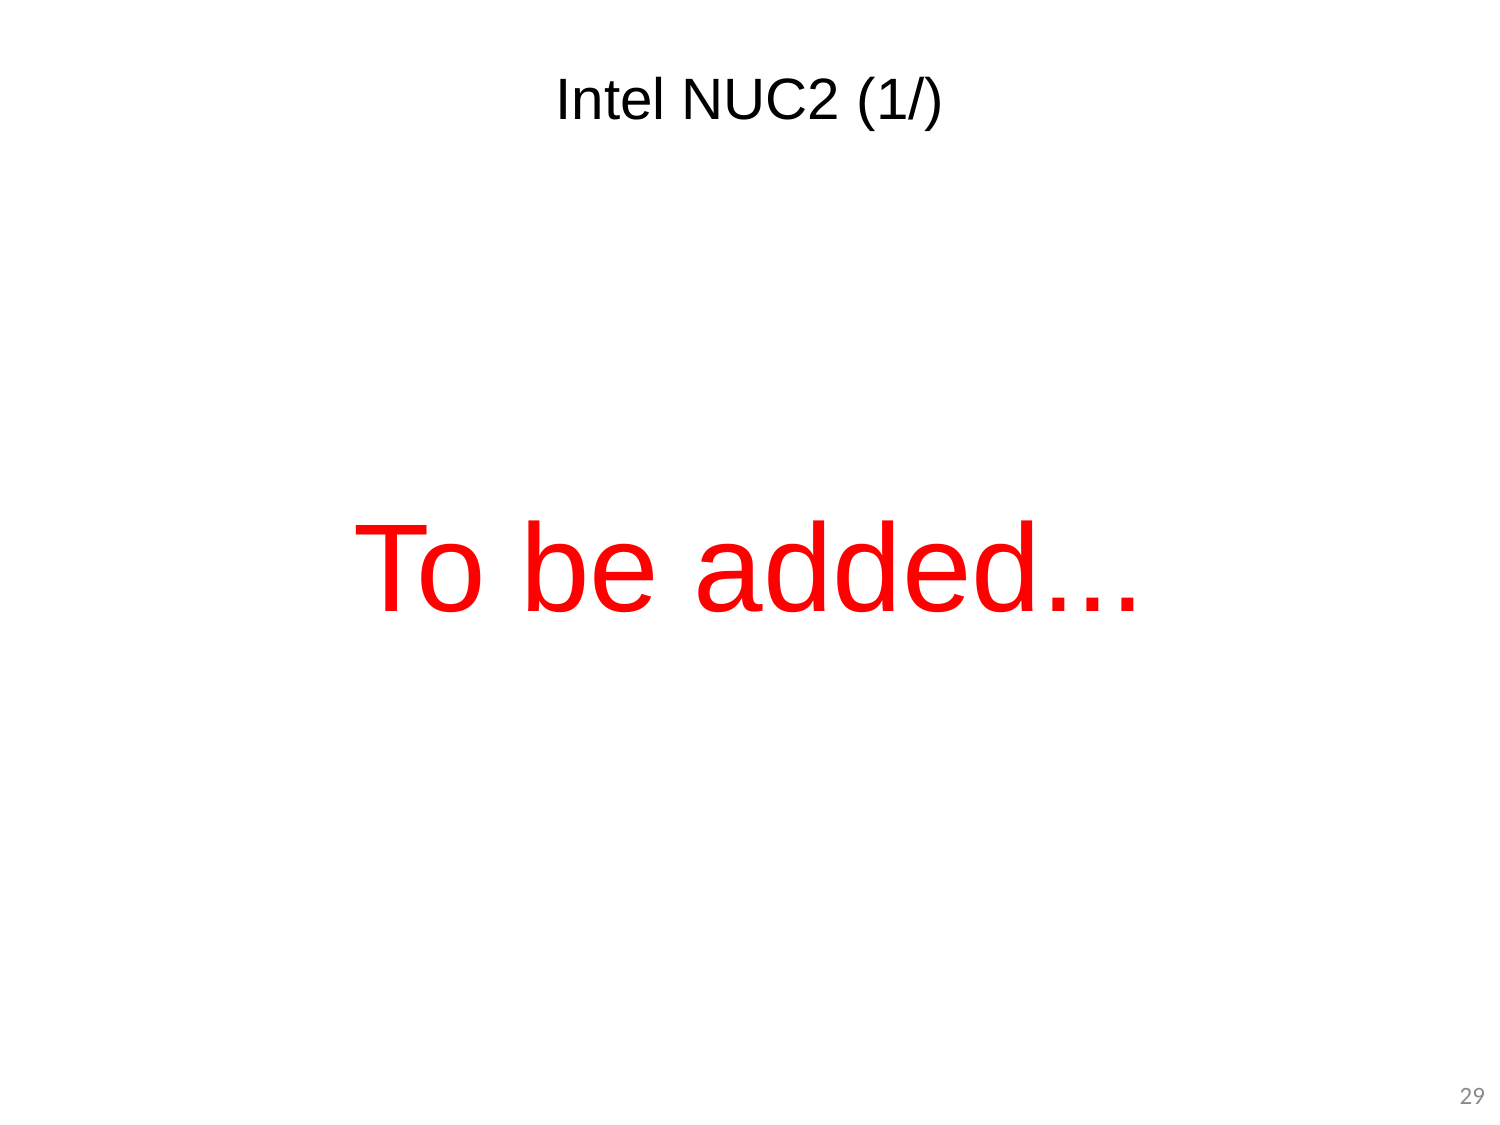

# Intel NUC2 (1/)
To be added...
29